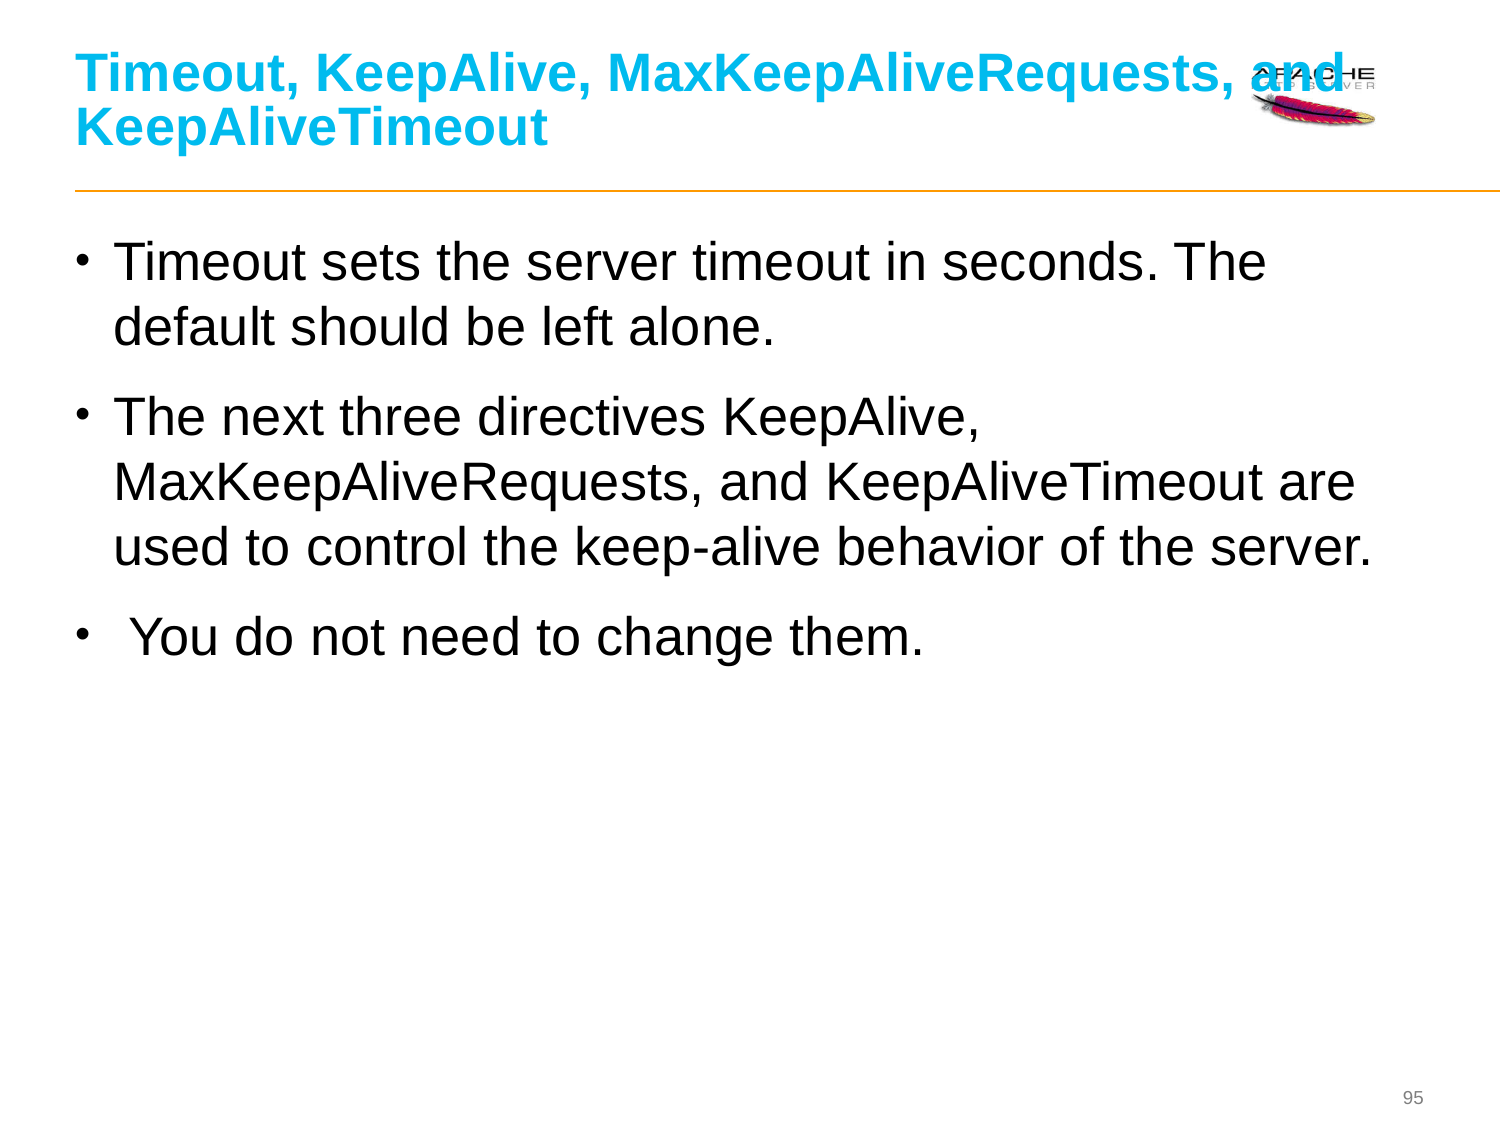

# Timeout, KeepAlive, MaxKeepAliveRequests, and KeepAliveTimeout
Timeout sets the server timeout in seconds. The default should be left alone.
The next three directives KeepAlive, MaxKeepAliveRequests, and KeepAliveTimeout are used to control the keep-alive behavior of the server.
 You do not need to change them.